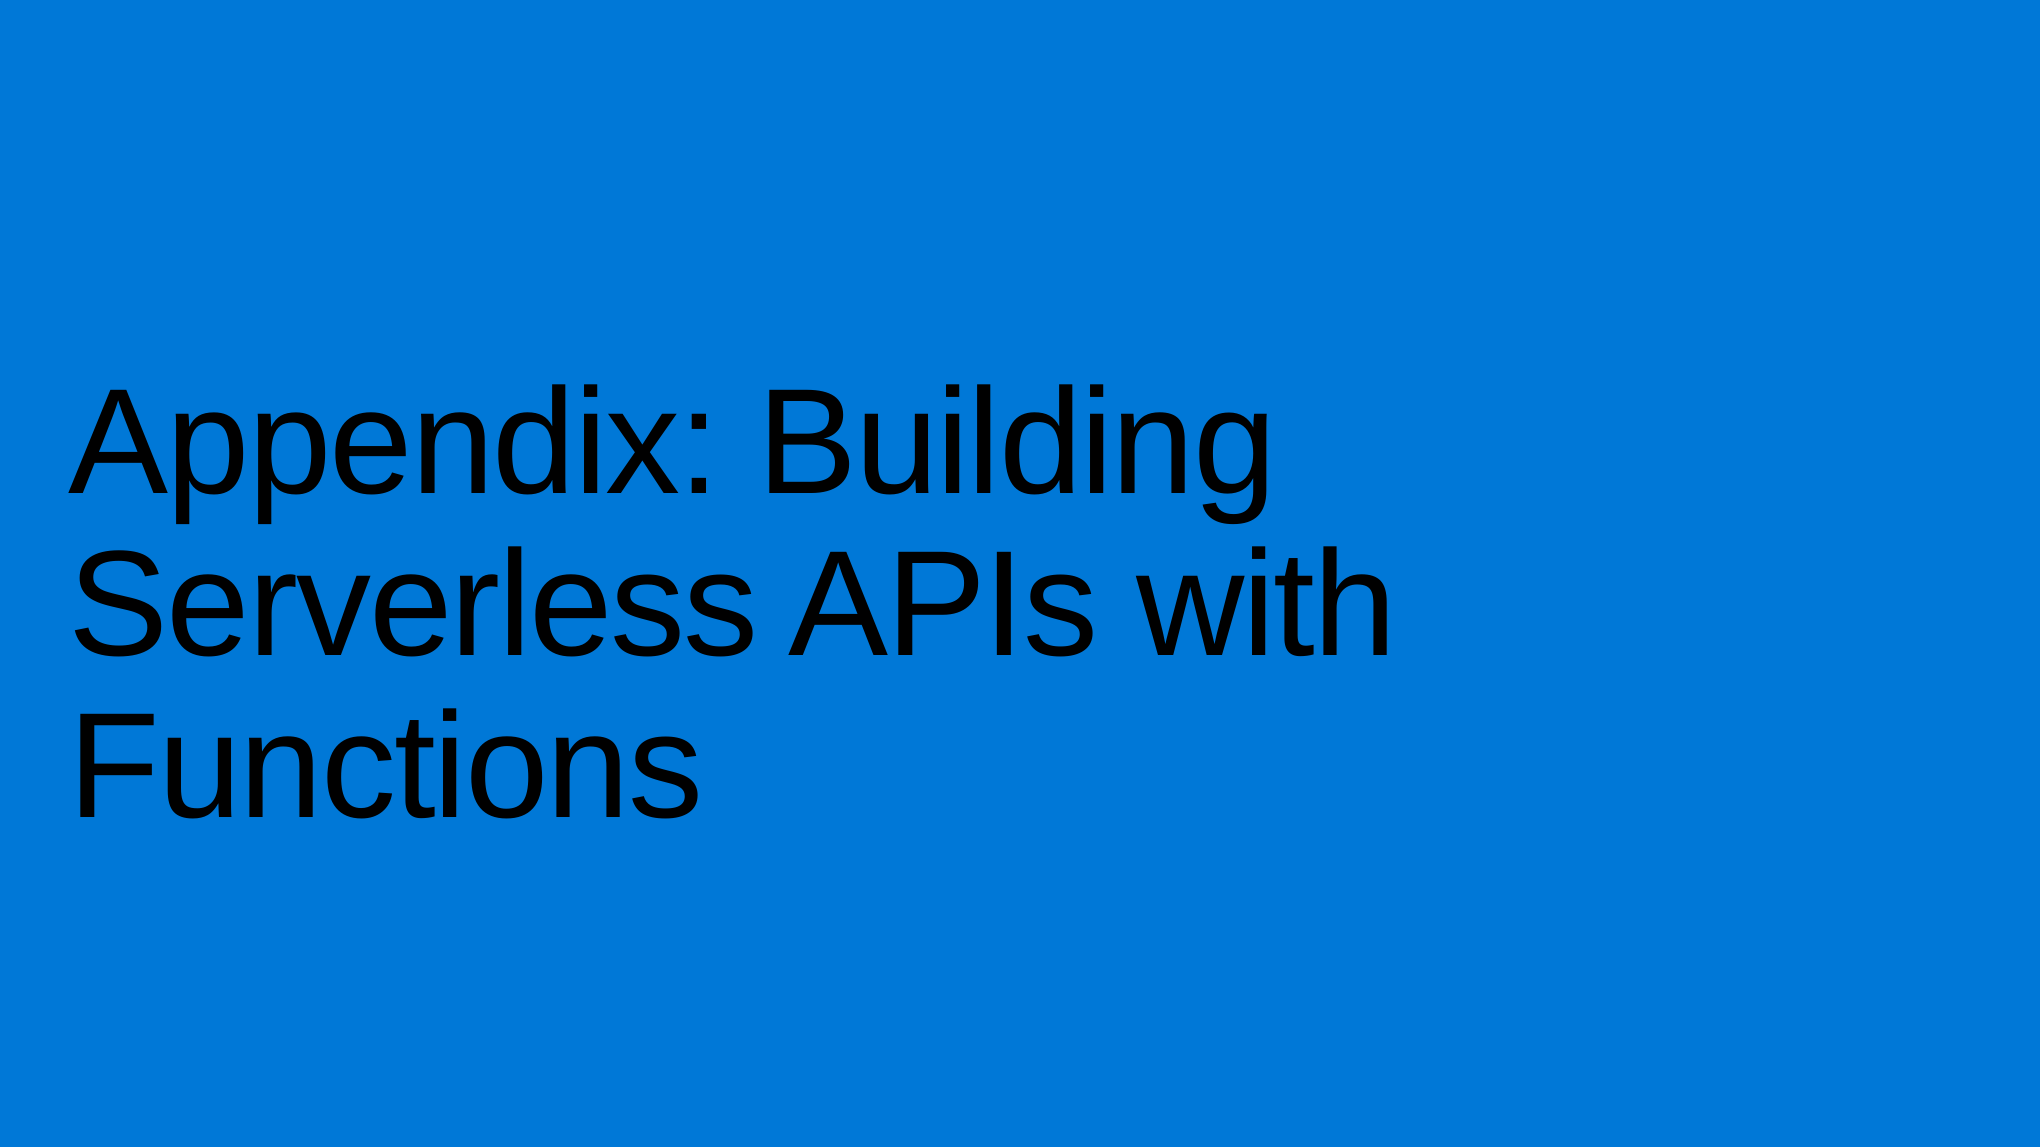

# Appendix: Building Serverless APIs with Functions